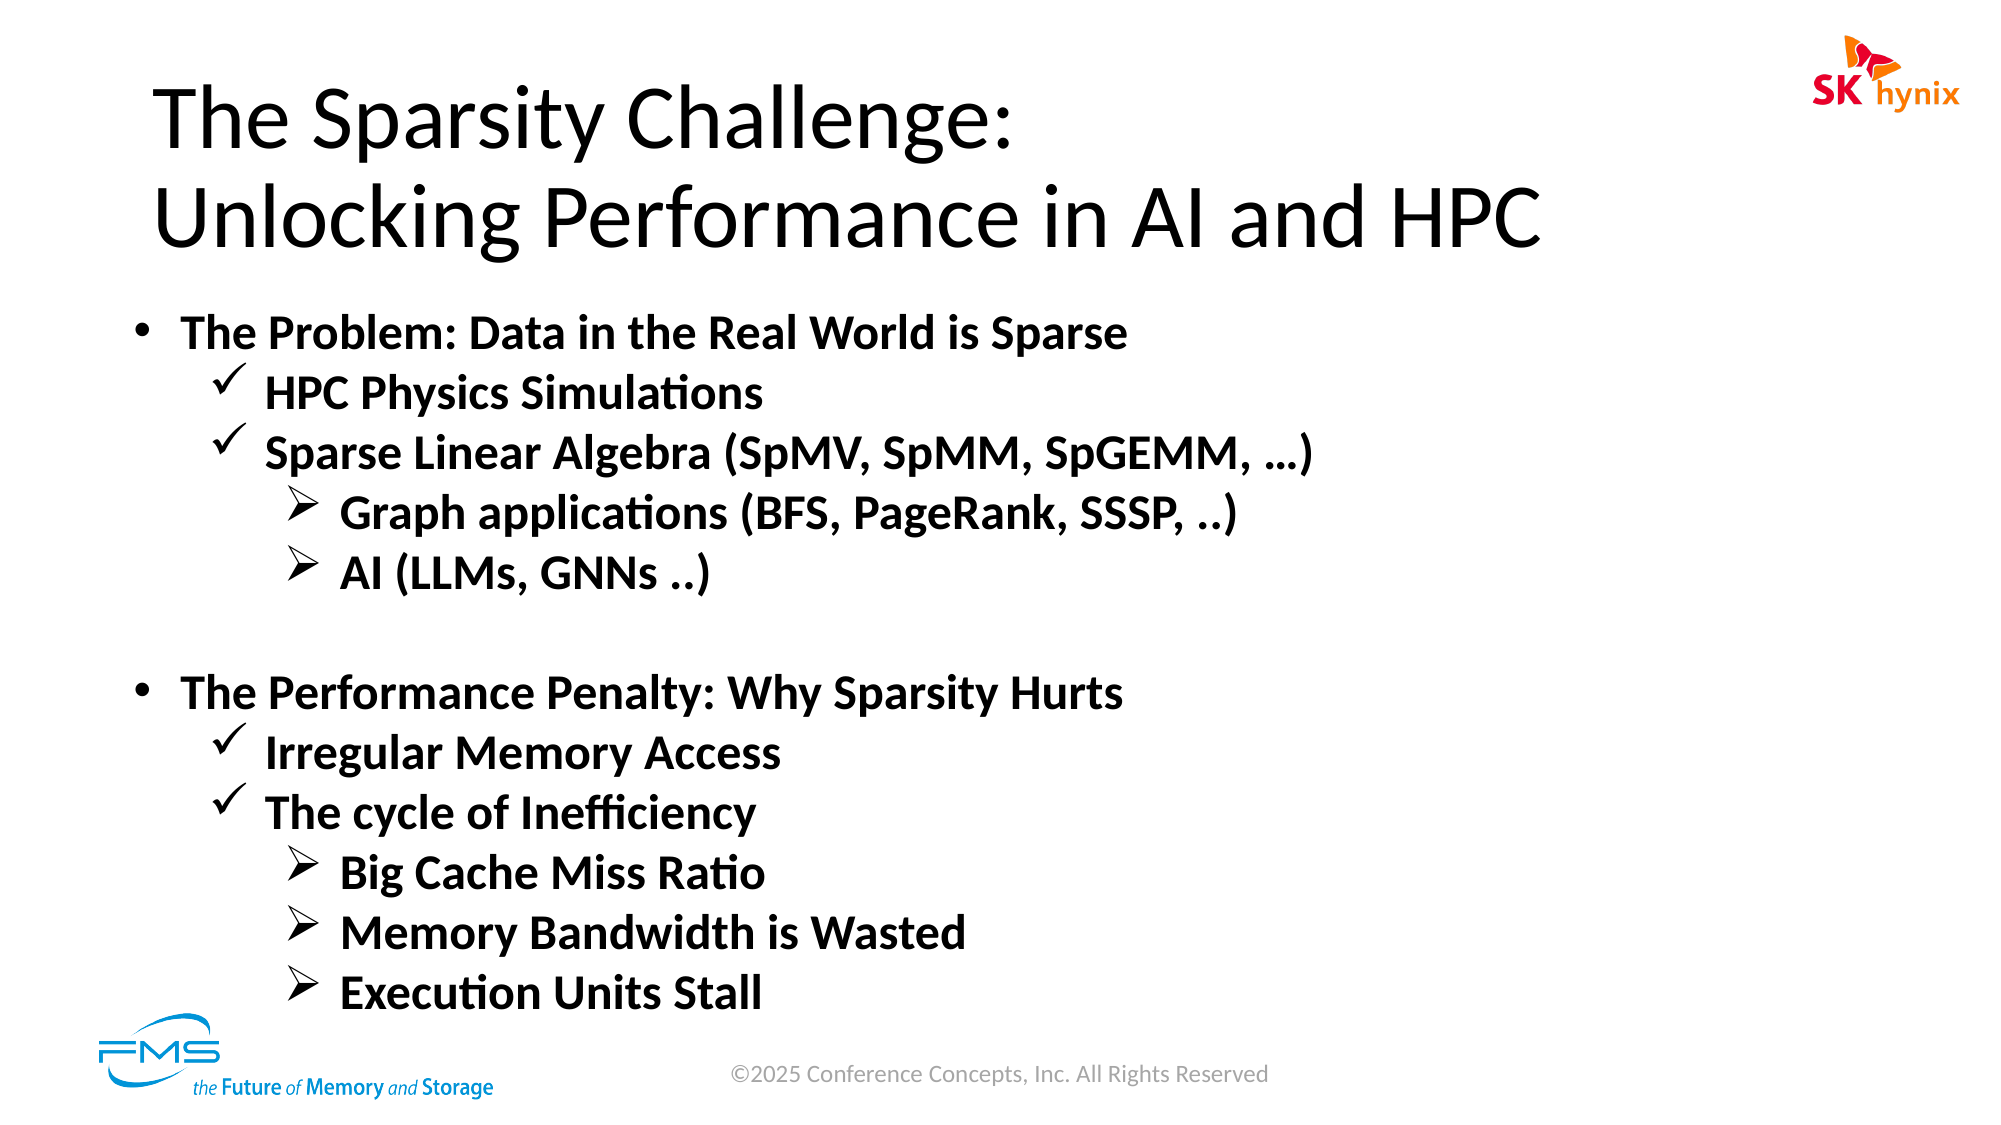

# The Sparsity Challenge: Unlocking Performance in AI and HPC
The Problem: Data in the Real World is Sparse
HPC Physics Simulations
Sparse Linear Algebra (SpMV, SpMM, SpGEMM, …)
Graph applications (BFS, PageRank, SSSP, ..)
AI (LLMs, GNNs ..)

The Performance Penalty: Why Sparsity Hurts
Irregular Memory Access
The cycle of Inefficiency
Big Cache Miss Ratio
Memory Bandwidth is Wasted
Execution Units Stall
©2025 Conference Concepts, Inc. All Rights Reserved